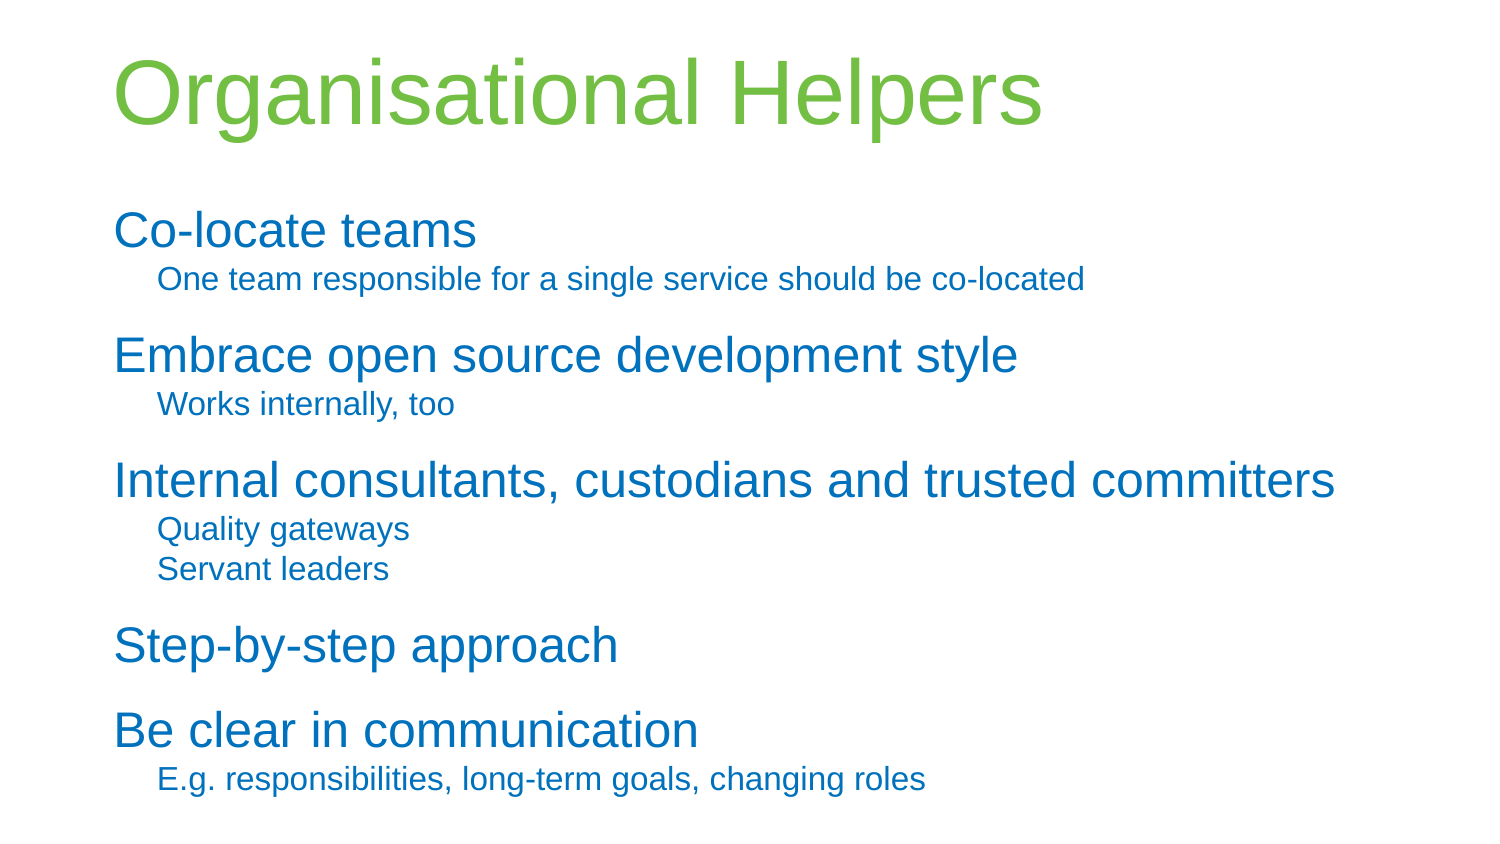

# Organisational Helpers
Co-locate teams
One team responsible for a single service should be co-located
Embrace open source development style
Works internally, too
Internal consultants, custodians and trusted committers
Quality gateways
Servant leaders
Step-by-step approach
Be clear in communication
E.g. responsibilities, long-term goals, changing roles